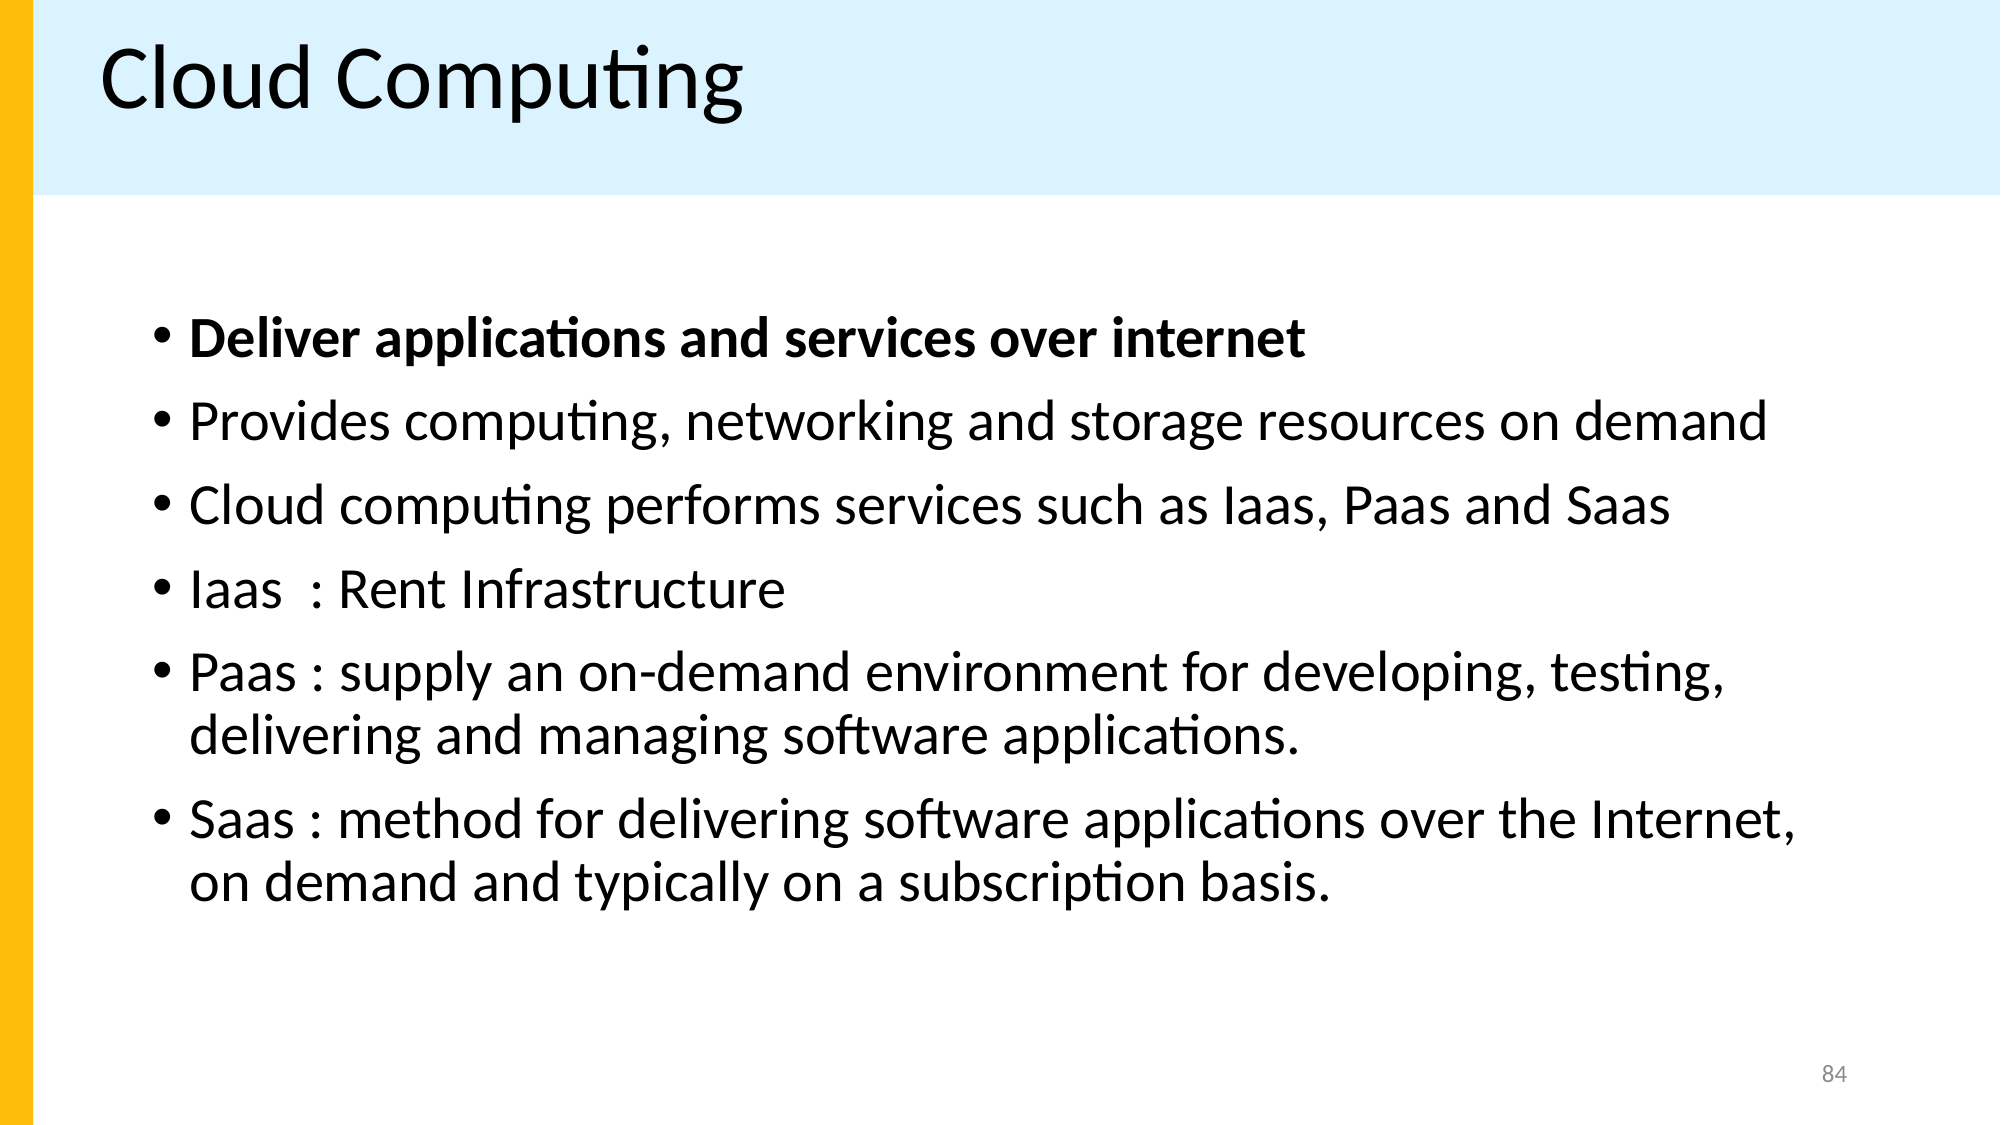

# Cloud Computing
Deliver applications and services over internet
Provides computing, networking and storage resources on demand
Cloud computing performs services such as Iaas, Paas and Saas
Iaas  : Rent Infrastructure
Paas : supply an on-demand environment for developing, testing, delivering and managing software applications.
Saas : method for delivering software applications over the Internet, on demand and typically on a subscription basis.
84